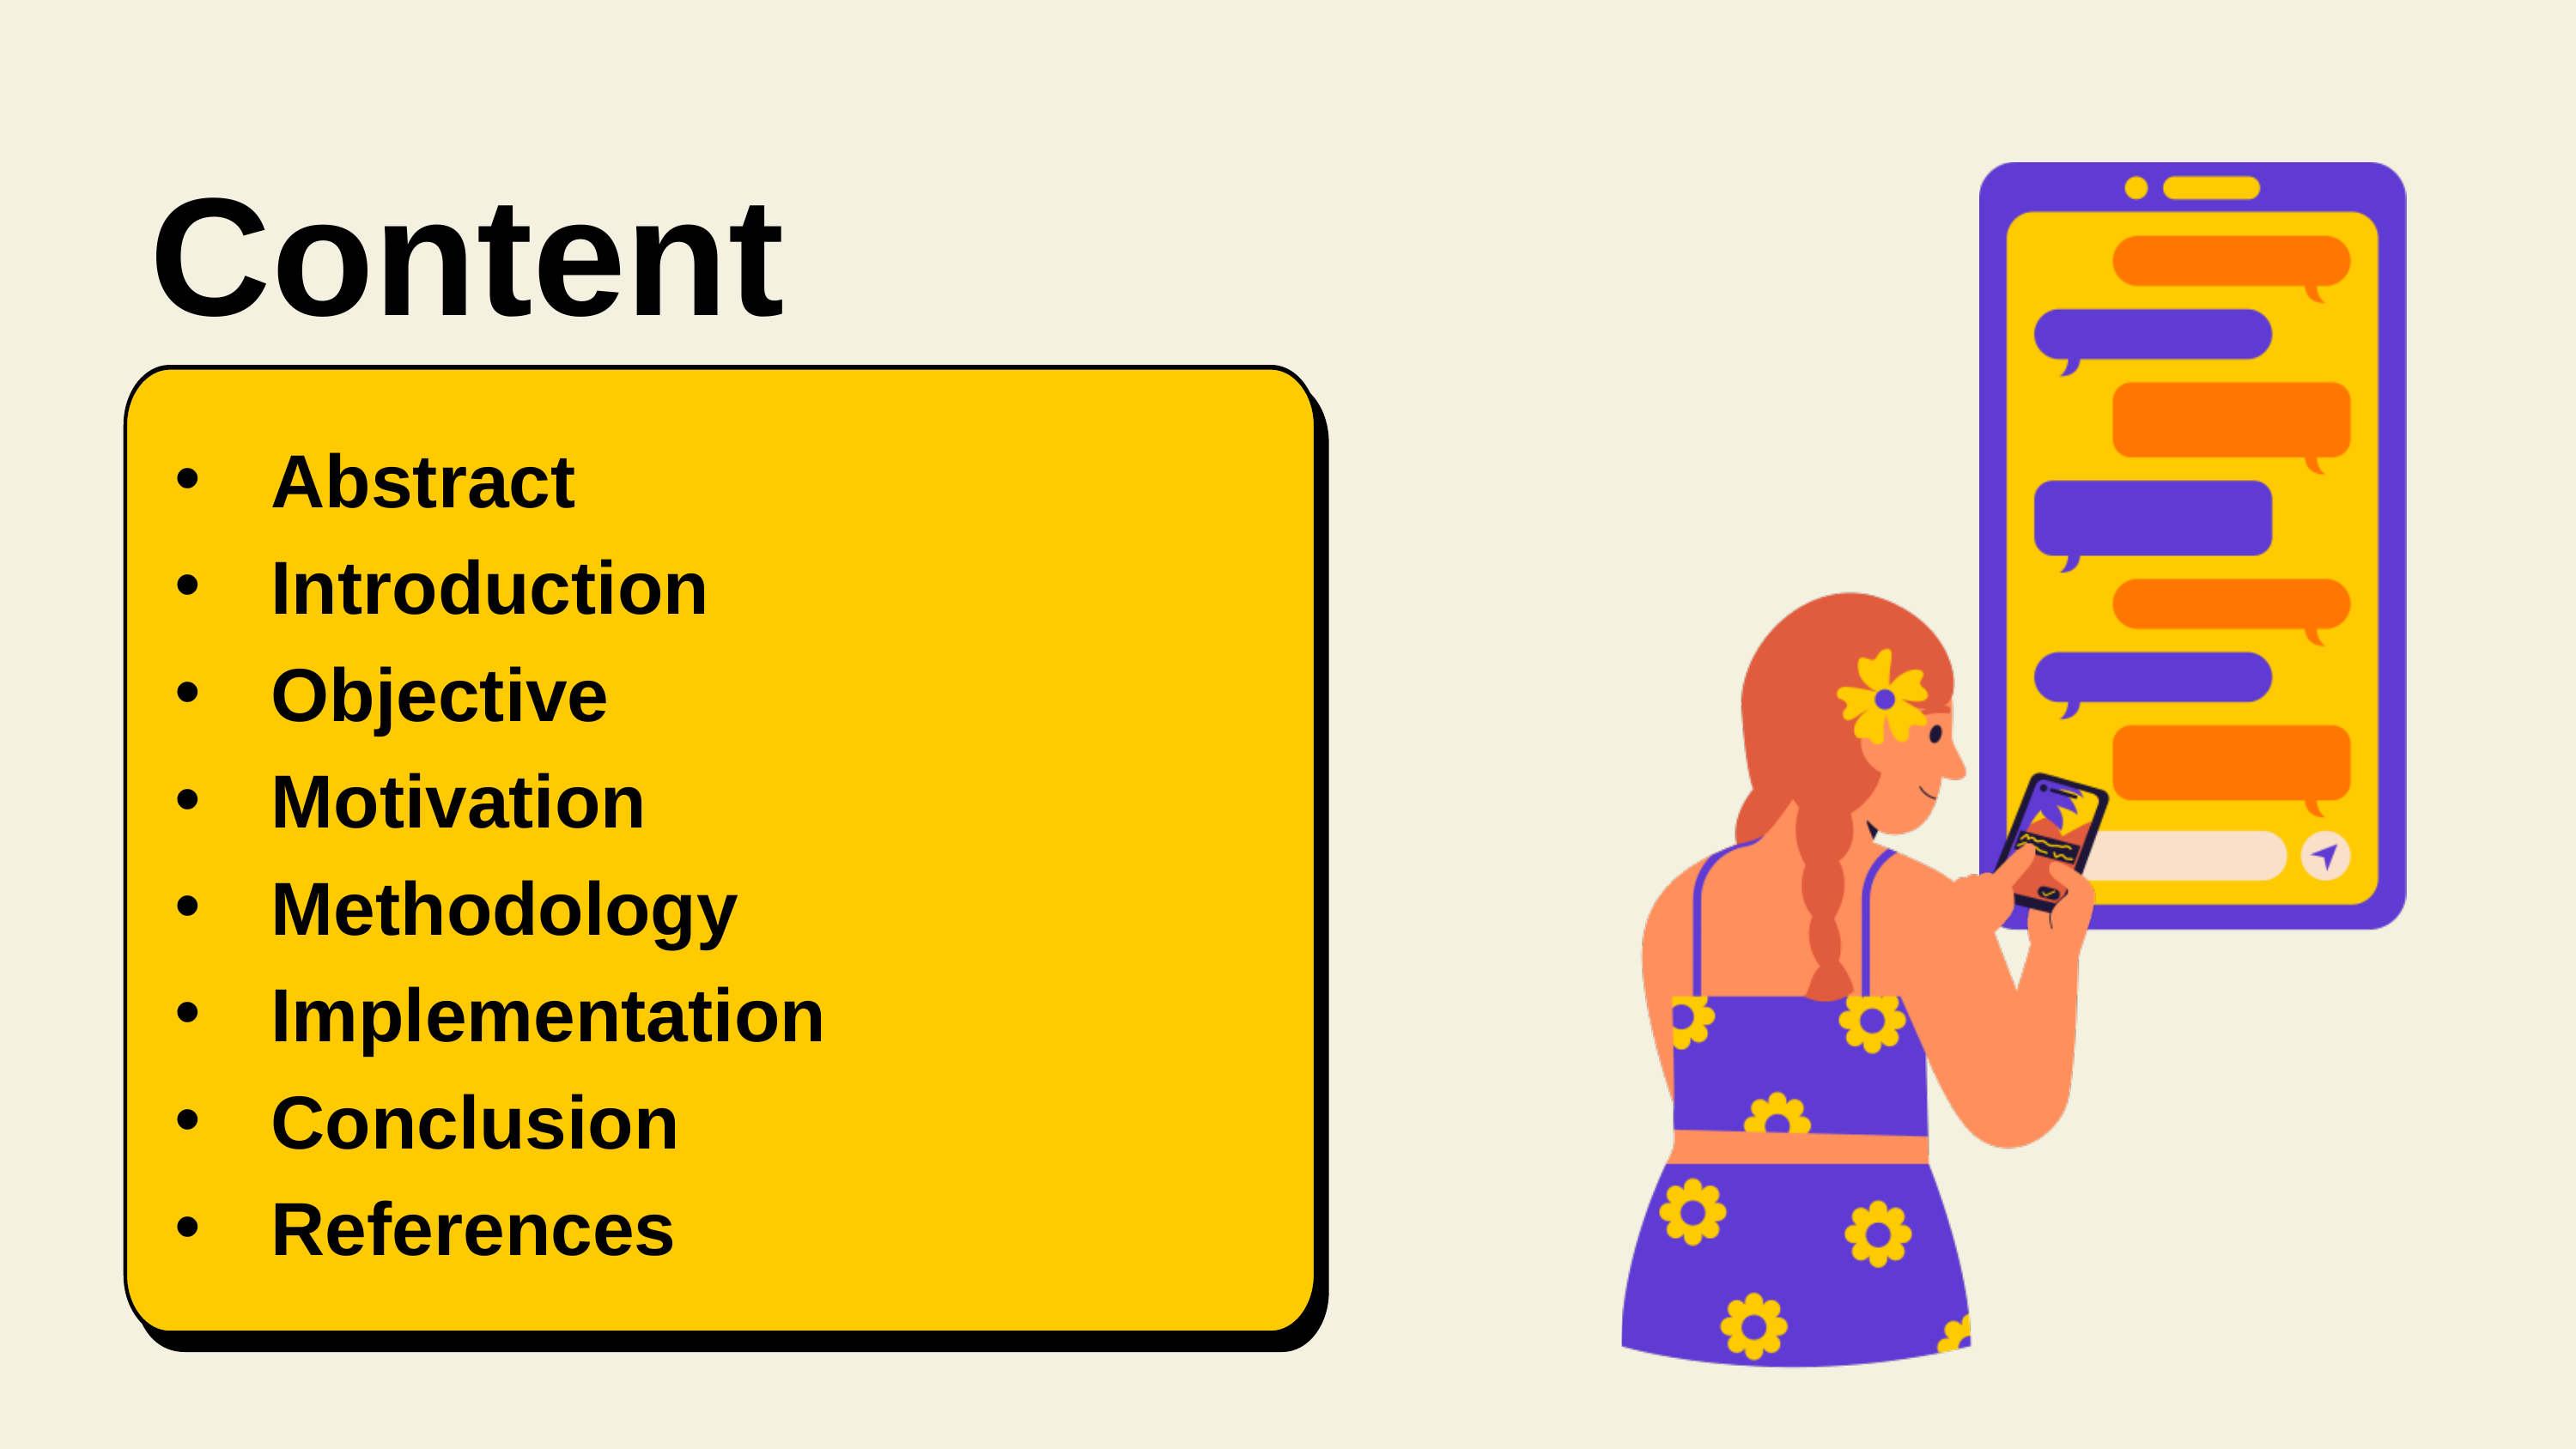

Content

Abstract
Introduction
Objective
Motivation
Methodology
Implementation
Conclusion
References